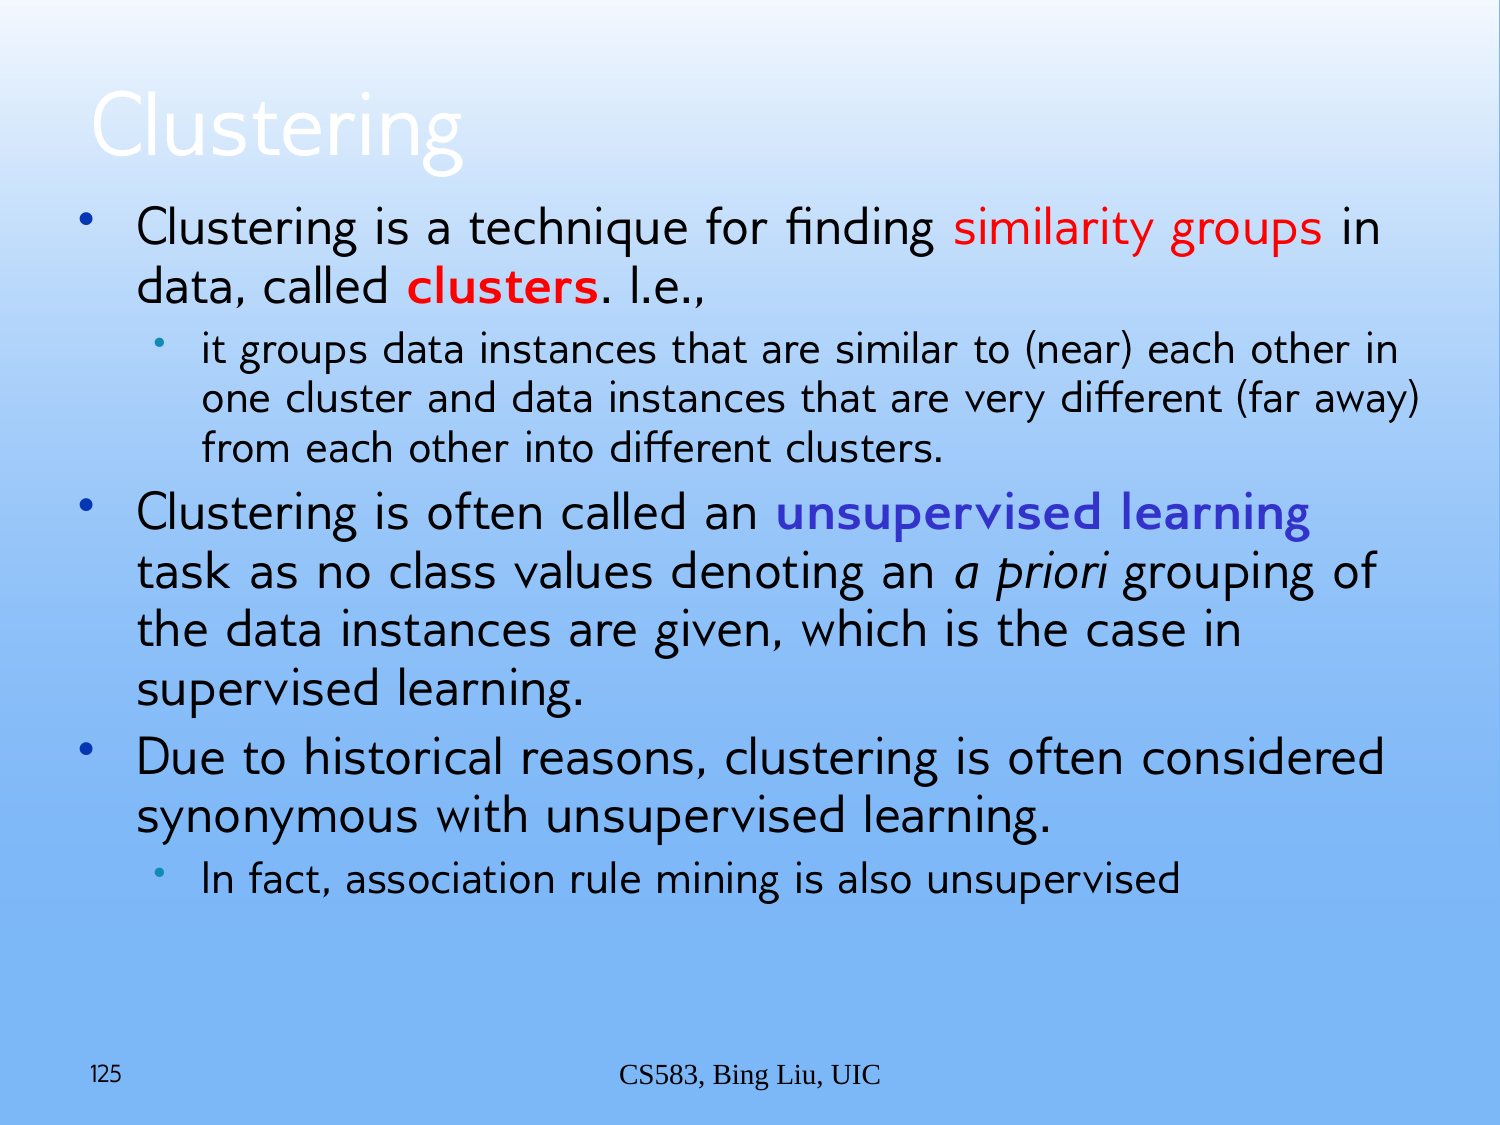

# Clustering
Clustering is a technique for finding similarity groups in data, called clusters. I.e.,
it groups data instances that are similar to (near) each other in one cluster and data instances that are very different (far away) from each other into different clusters.
Clustering is often called an unsupervised learning task as no class values denoting an a priori grouping of the data instances are given, which is the case in supervised learning.
Due to historical reasons, clustering is often considered synonymous with unsupervised learning.
In fact, association rule mining is also unsupervised
125
CS583, Bing Liu, UIC